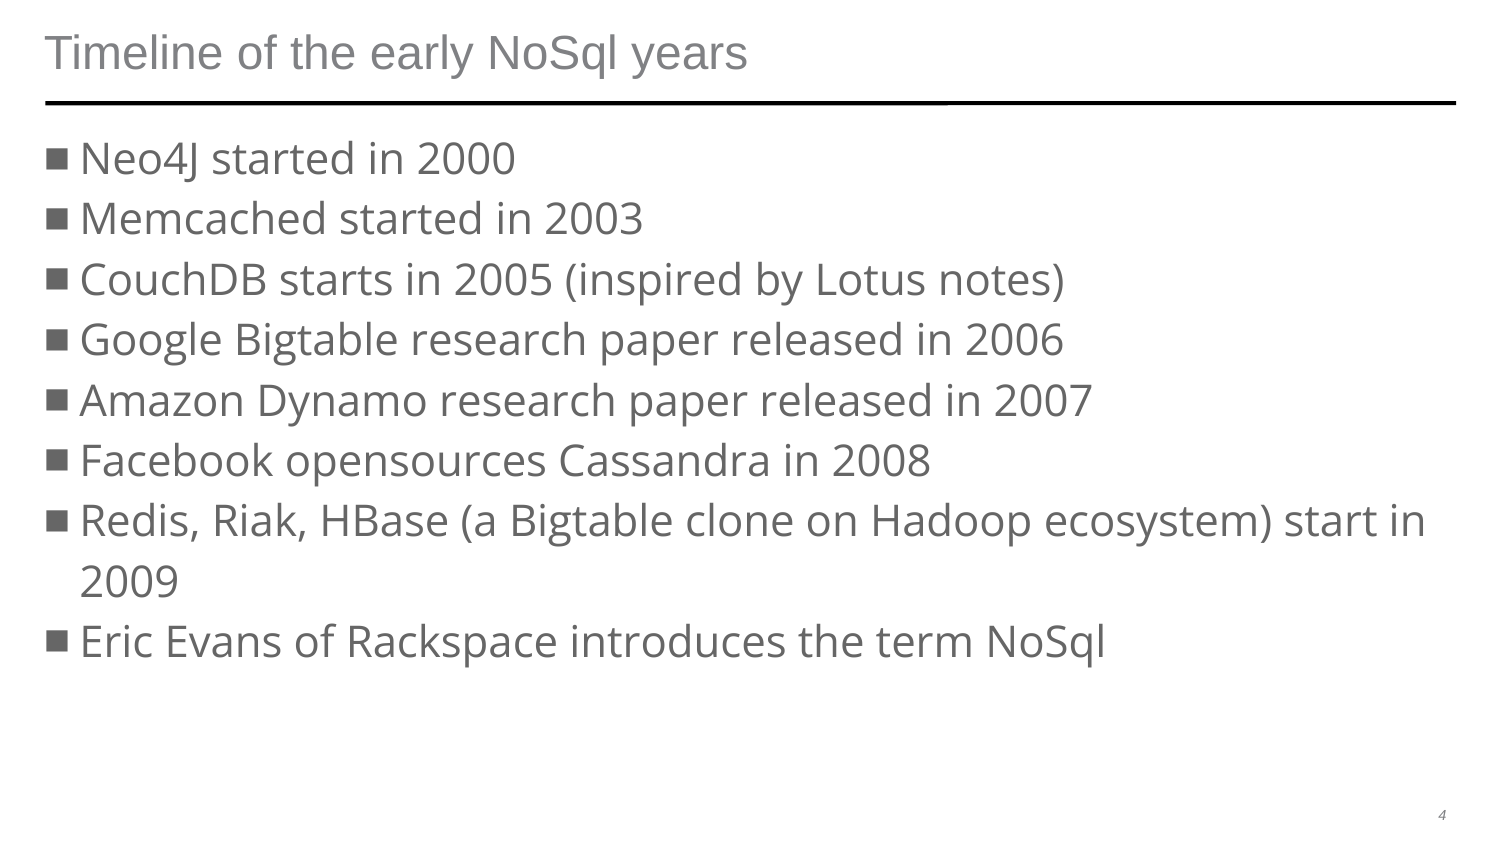

# Timeline of the early NoSql years
Neo4J started in 2000
Memcached started in 2003
CouchDB starts in 2005 (inspired by Lotus notes)
Google Bigtable research paper released in 2006
Amazon Dynamo research paper released in 2007
Facebook opensources Cassandra in 2008
Redis, Riak, HBase (a Bigtable clone on Hadoop ecosystem) start in 2009
Eric Evans of Rackspace introduces the term NoSql

4